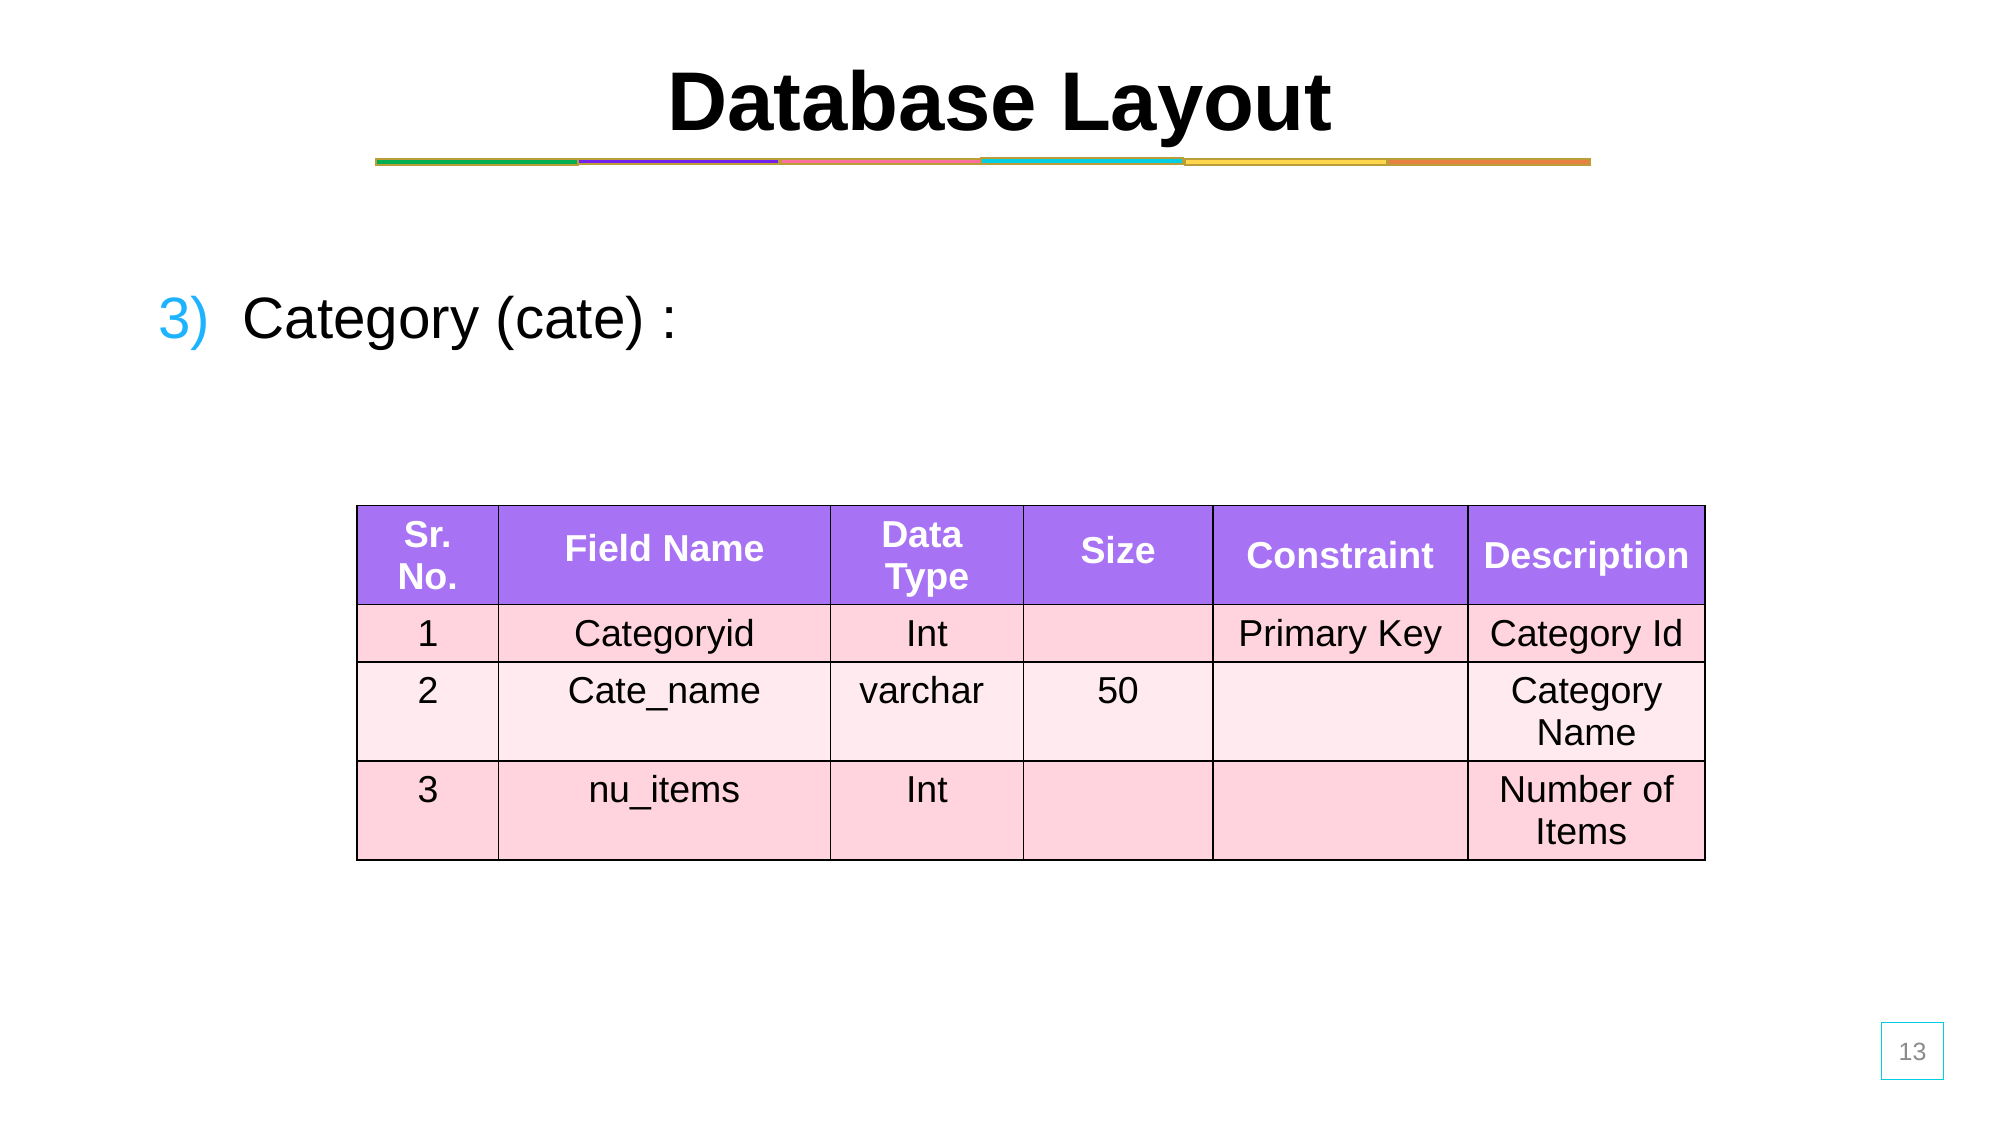

# Database Layout

3)  Category (cate) :

| Sr. No. | Field Name | Data Type | Size | Constraint | Description |
| --- | --- | --- | --- | --- | --- |
| 1 | Categoryid | Int |  | Primary Key | Category Id |
| 2 | Cate\_name | varchar | 50 |  | Category Name |
| 3 | nu\_items | Int |  |  | Number of Items |
13